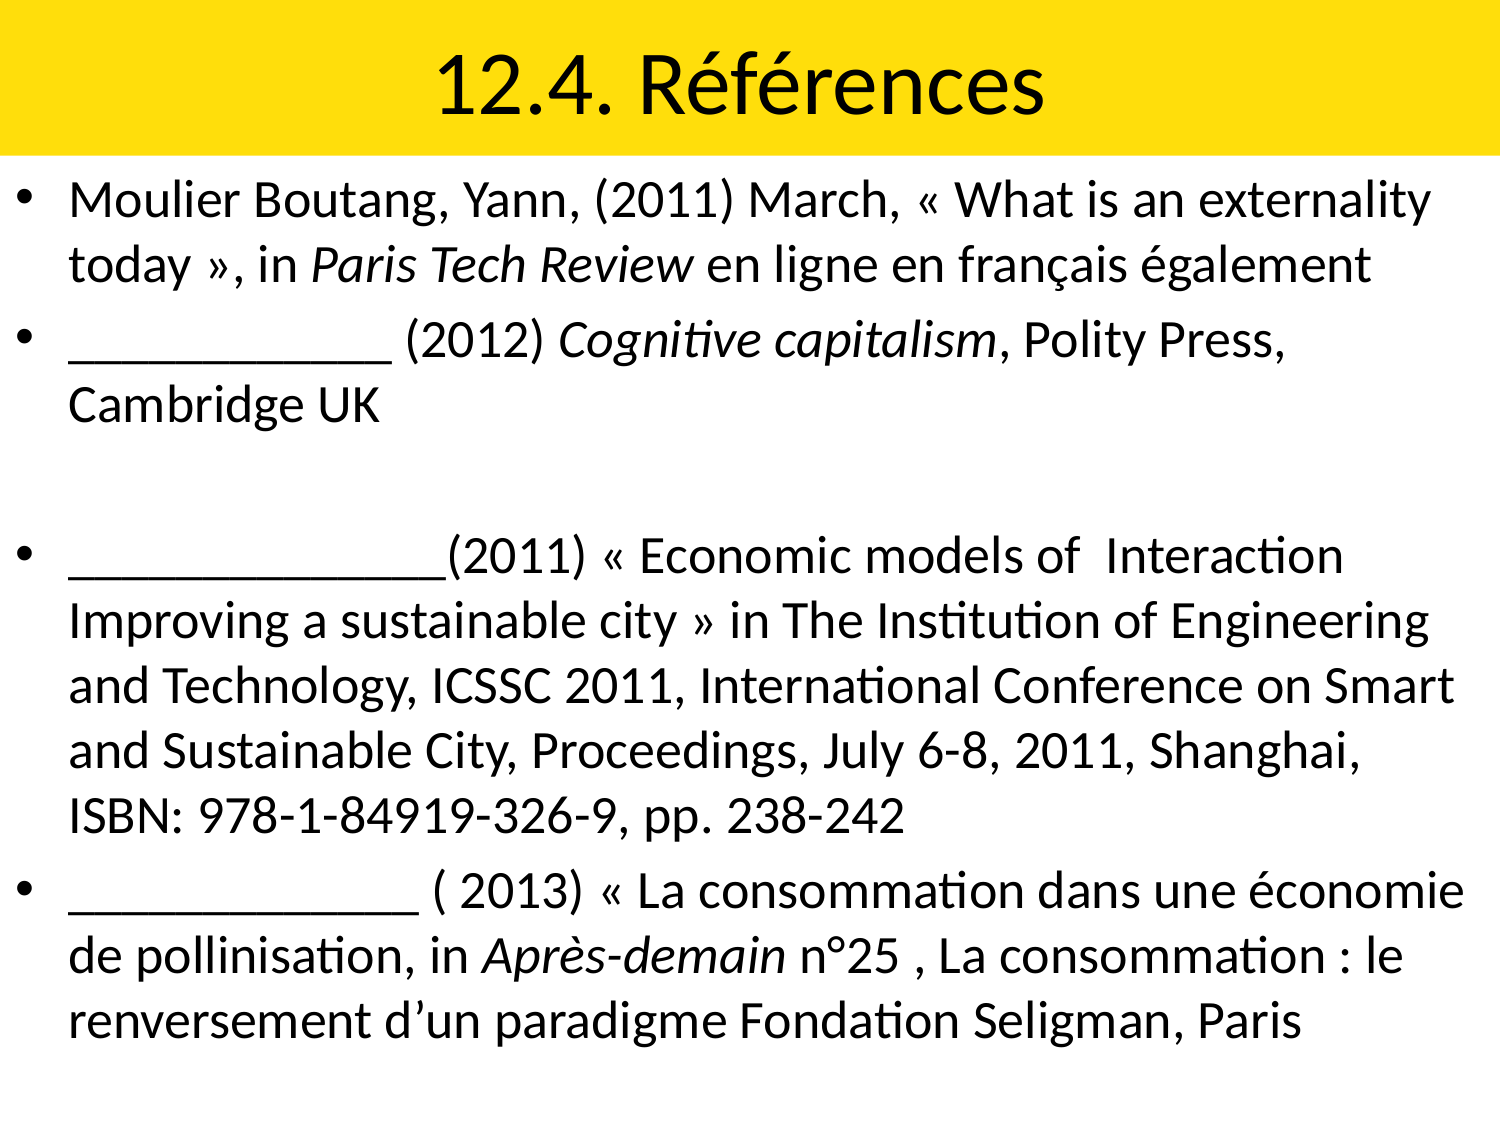

# 12.4. Références
Moulier Boutang, Yann, (2011) March, « What is an externality today », in Paris Tech Review en ligne en français également
____________ (2012) Cognitive capitalism, Polity Press, Cambridge UK

______________(2011) « Economic models of  Interaction Improving a sustainable city » in The Institution of Engineering and Technology, ICSSC 2011, International Conference on Smart and Sustainable City, Proceedings, July 6-8, 2011, Shanghai, ISBN: 978-1-84919-326-9, pp. 238-242
_____________ ( 2013) « La consommation dans une économie de pollinisation, in Après-demain n°25 , La consommation : le renversement d’un paradigme Fondation Seligman, Paris